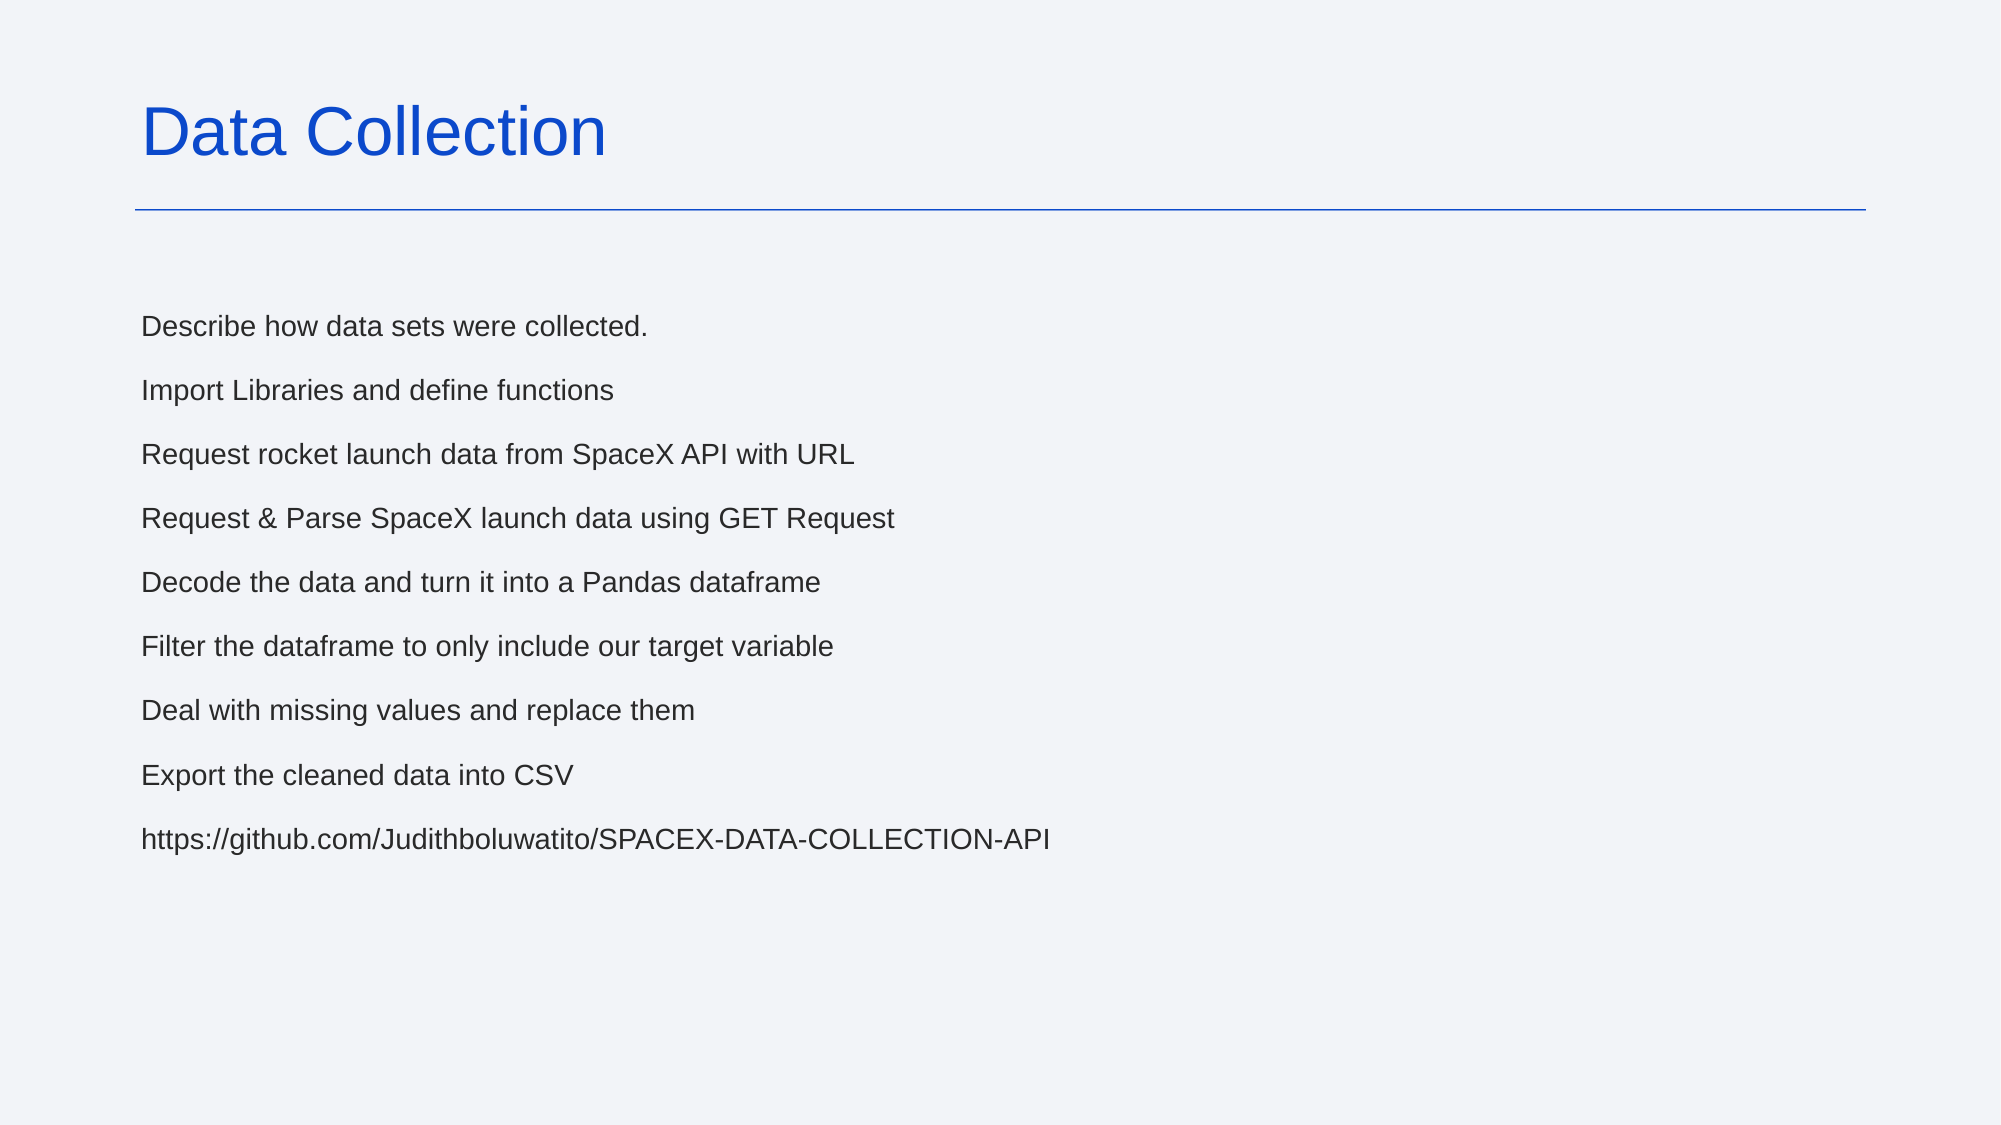

Data Collection
Describe how data sets were collected.
Import Libraries and define functions
Request rocket launch data from SpaceX API with URL
Request & Parse SpaceX launch data using GET Request
Decode the data and turn it into a Pandas dataframe
Filter the dataframe to only include our target variable
Deal with missing values and replace them
Export the cleaned data into CSV
https://github.com/Judithboluwatito/SPACEX-DATA-COLLECTION-API

7